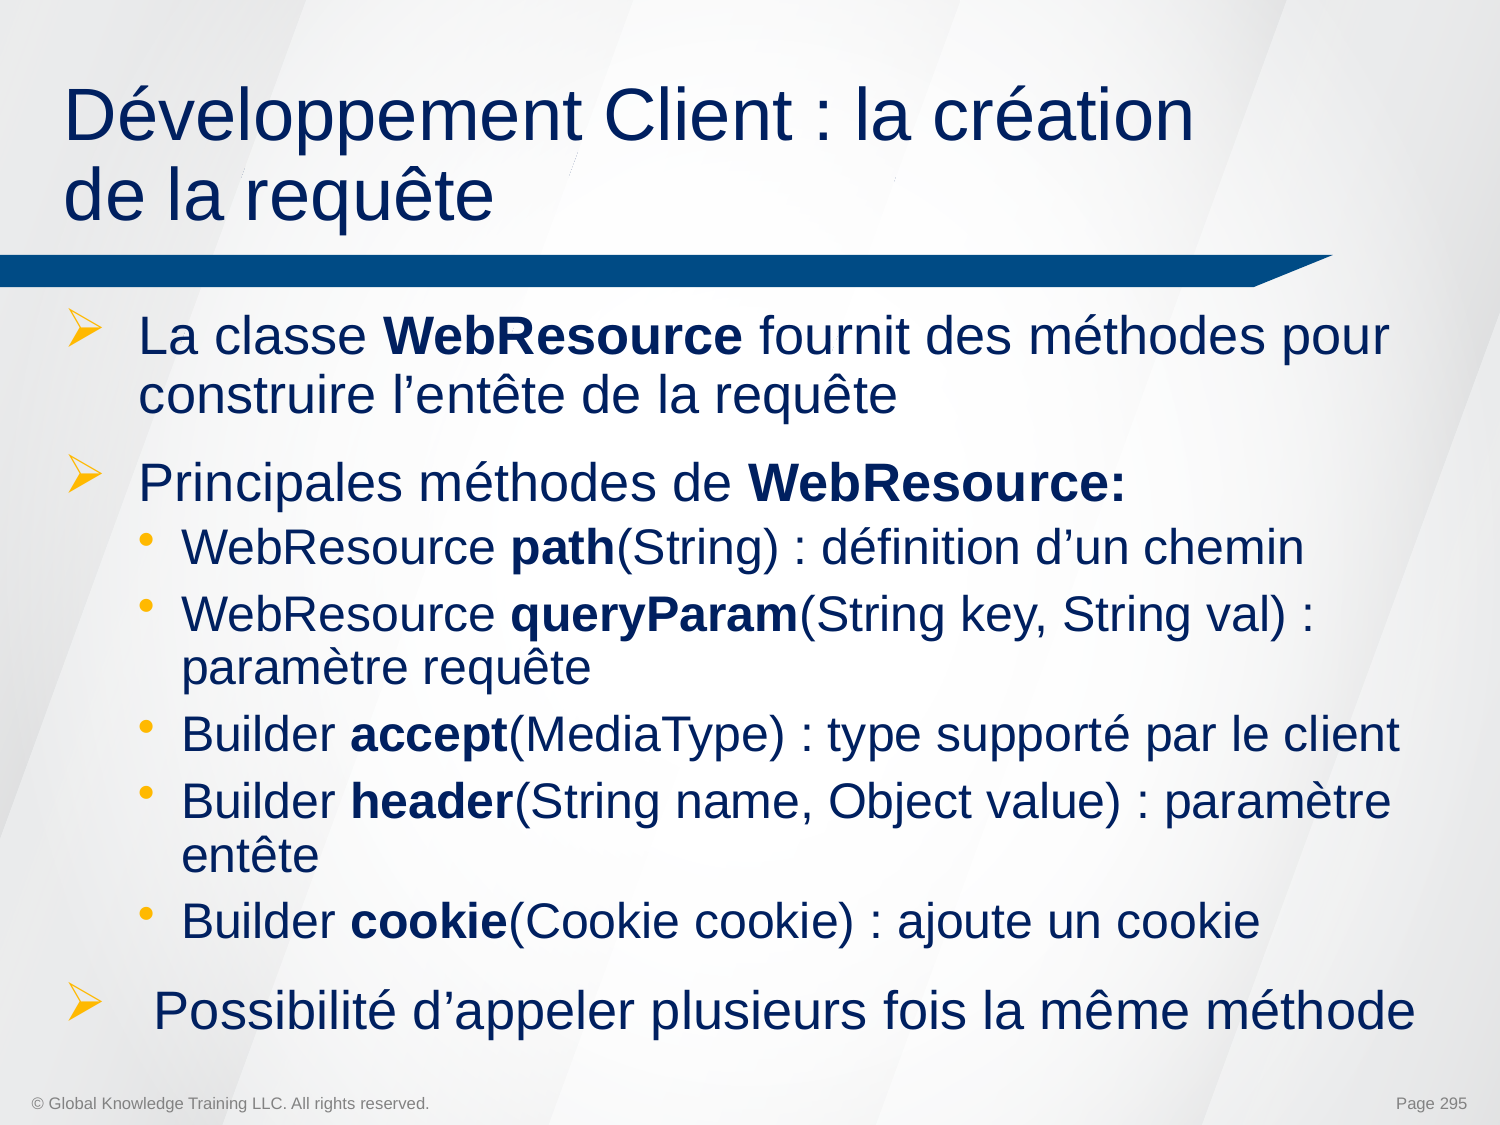

# Développement Client : la création de la requête
La classe WebResource fournit des méthodes pour construire l’entête de la requête
Principales méthodes de WebResource:
WebResource path(String) : définition d’un chemin
WebResource queryParam(String key, String val) : paramètre requête
Builder accept(MediaType) : type supporté par le client
Builder header(String name, Object value) : paramètre entête
Builder cookie(Cookie cookie) : ajoute un cookie
 Possibilité d’appeler plusieurs fois la même méthode